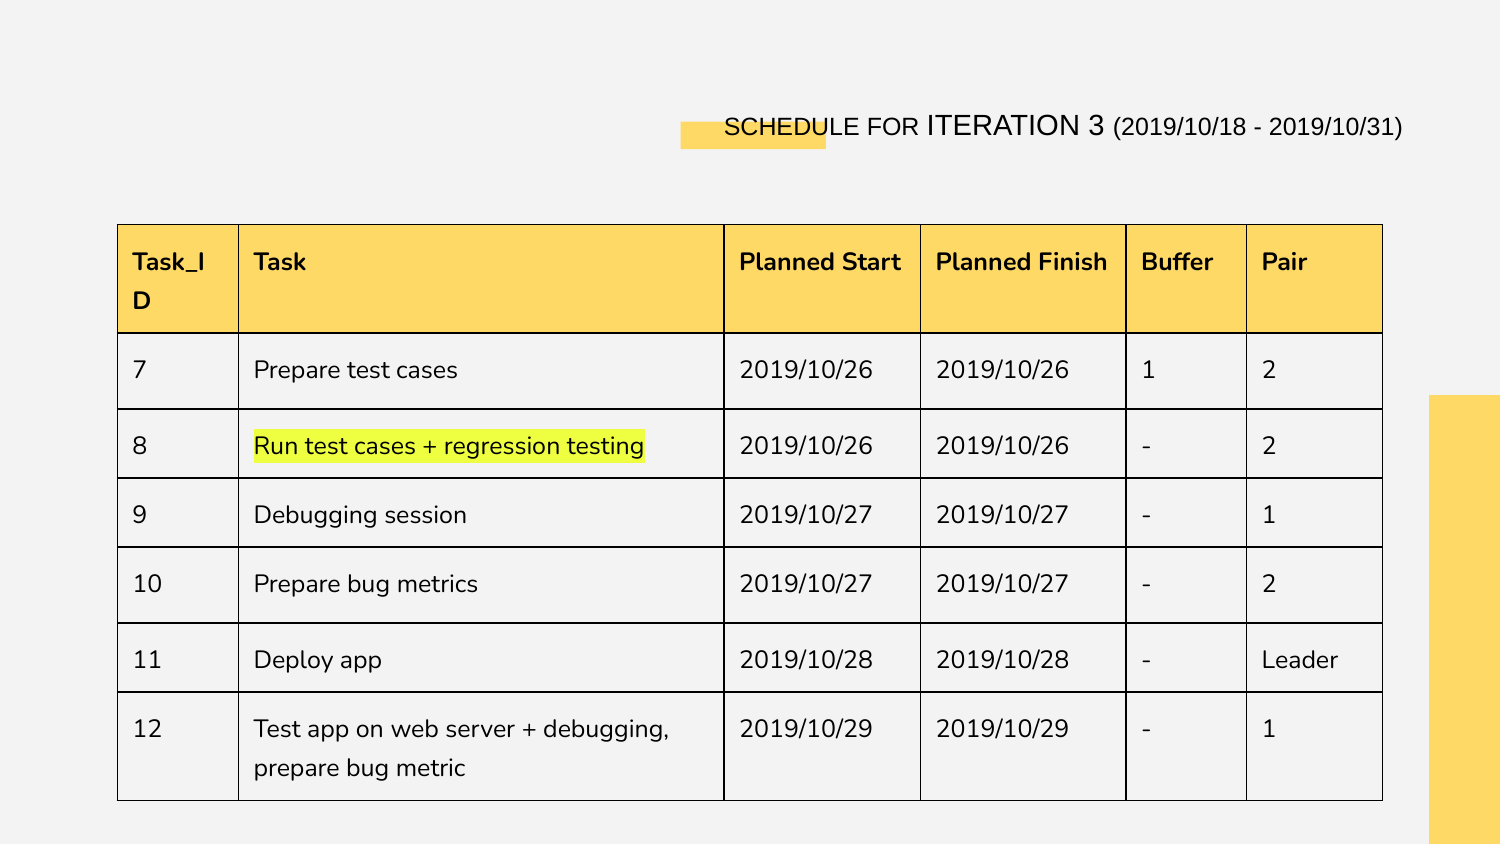

# SCHEDULE FOR ITERATION 3 (2019/10/18 - 2019/10/31)

| Task\_ID | Task | Planned Start | Planned Finish | Buffer | Pair |
| --- | --- | --- | --- | --- | --- |
| 7 | Prepare test cases | 2019/10/26 | 2019/10/26 | 1 | 2 |
| 8 | Run test cases + regression testing | 2019/10/26 | 2019/10/26 | - | 2 |
| 9 | Debugging session | 2019/10/27 | 2019/10/27 | - | 1 |
| 10 | Prepare bug metrics | 2019/10/27 | 2019/10/27 | - | 2 |
| 11 | Deploy app | 2019/10/28 | 2019/10/28 | - | Leader |
| 12 | Test app on web server + debugging, prepare bug metric | 2019/10/29 | 2019/10/29 | - | 1 |